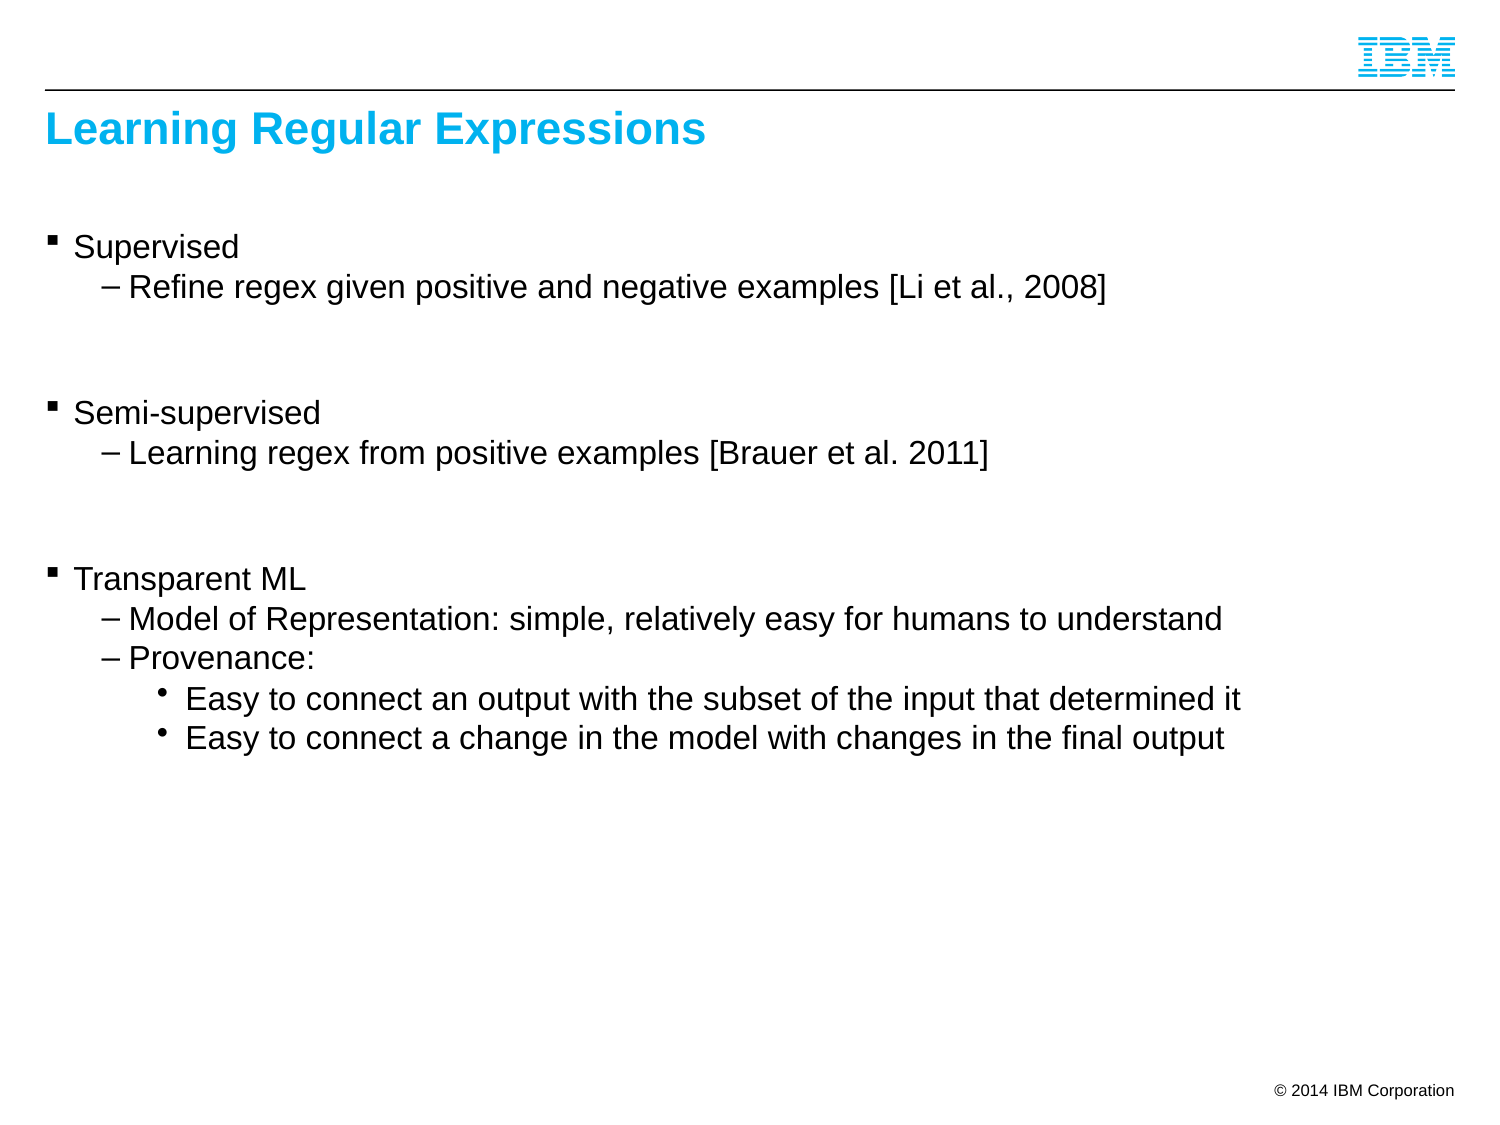

# Learning Regular Expressions
Supervised
Refine regex given positive and negative examples [Li et al., 2008]

Semi-supervised
Learning regex from positive examples [Brauer et al. 2011]

Transparent ML
Model of Representation: simple, relatively easy for humans to understand
Provenance:
Easy to connect an output with the subset of the input that determined it
Easy to connect a change in the model with changes in the final output

50